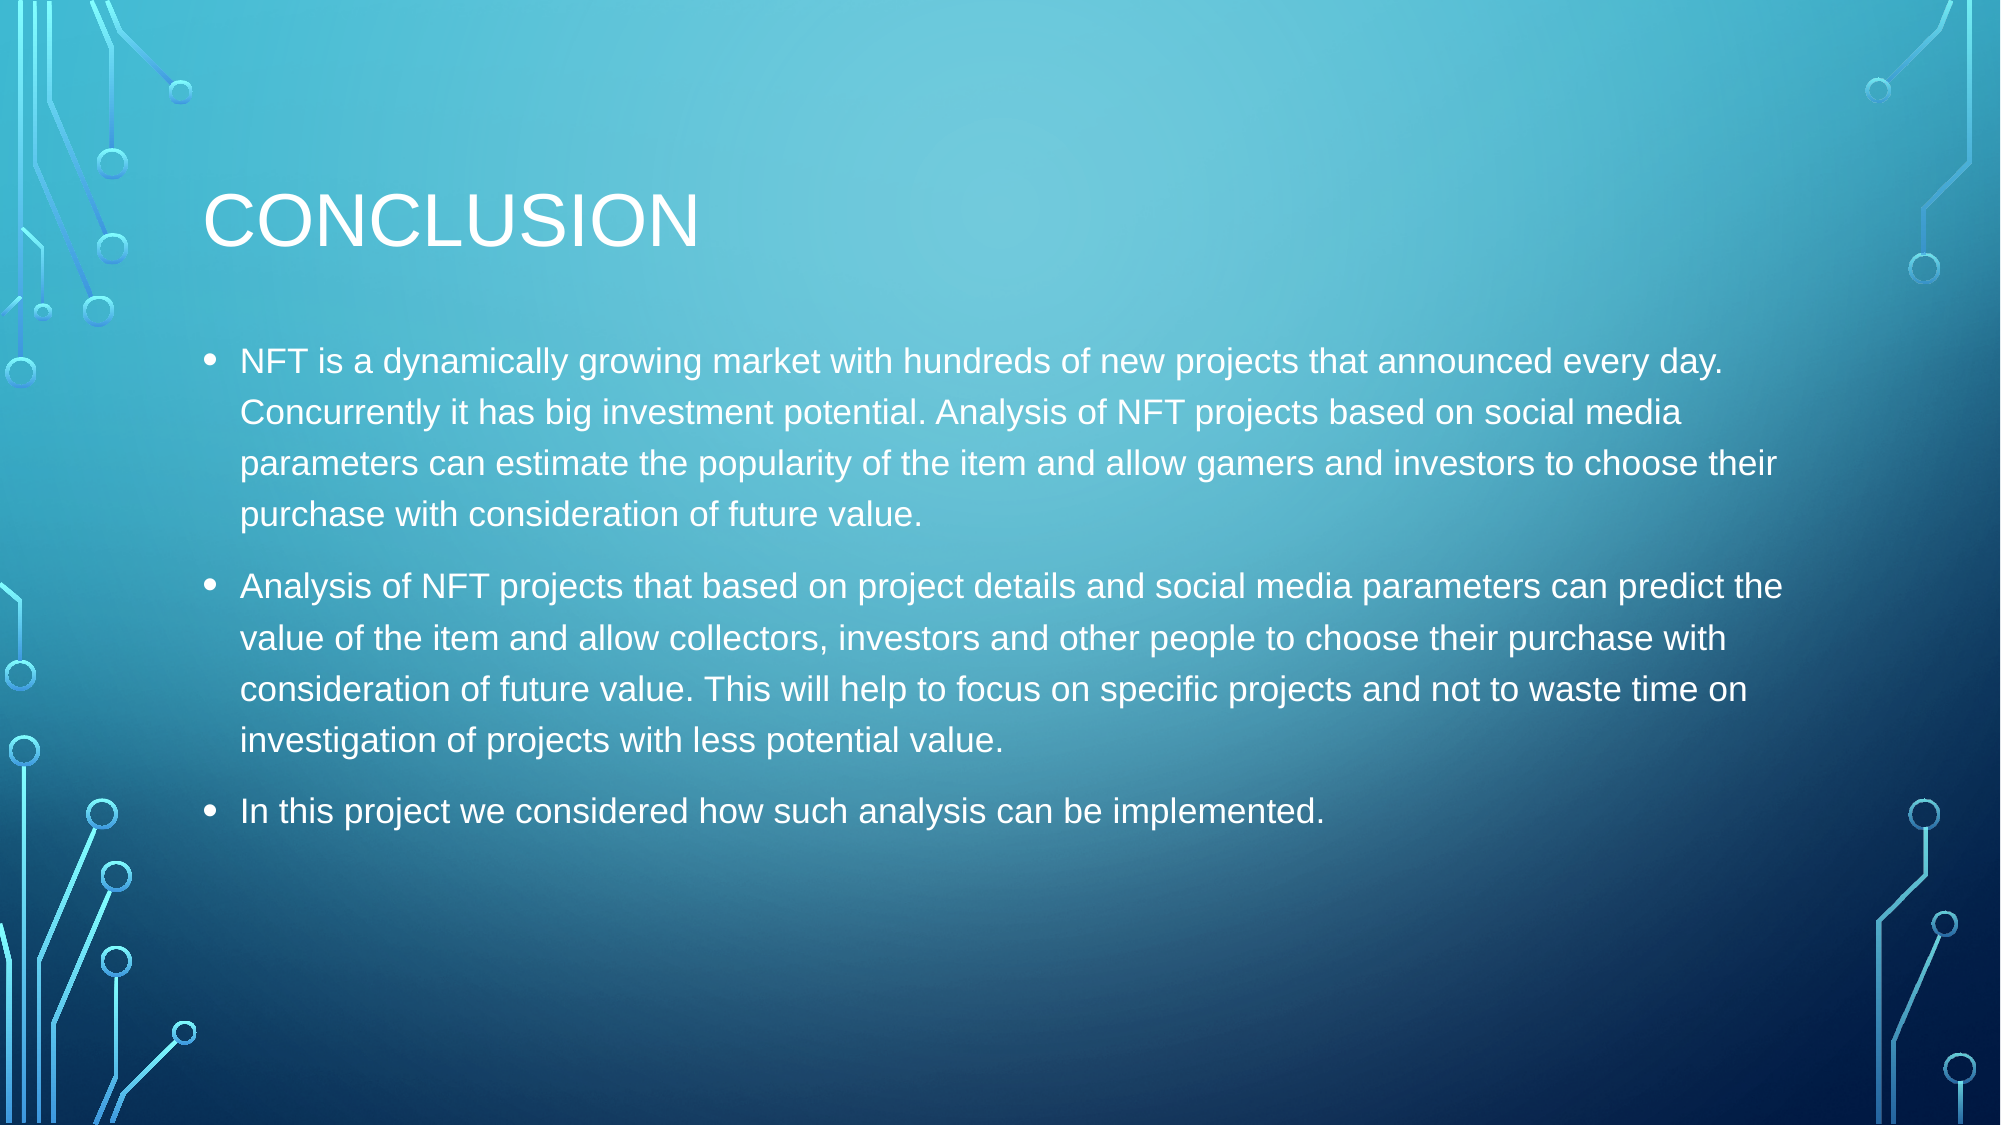

# conclusion
NFT is a dynamically growing market with hundreds of new projects that announced every day.
Concurrently it has big investment potential. Analysis of NFT projects based on social media parameters can estimate the popularity of the item and allow gamers and investors to choose their purchase with consideration of future value.
Analysis of NFT projects that based on project details and social media parameters can predict the value of the item and allow collectors, investors and other people to choose their purchase with consideration of future value. This will help to focus on specific projects and not to waste time on investigation of projects with less potential value.
In this project we considered how such analysis can be implemented.